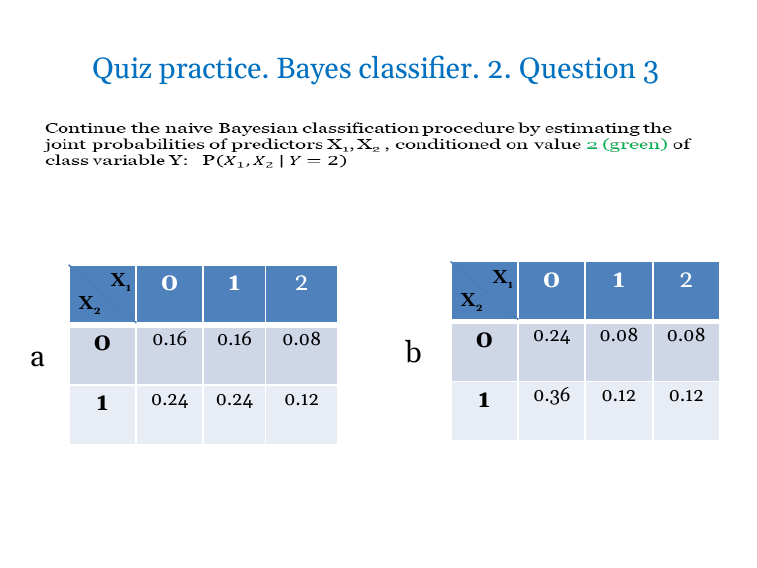

Quiz practice. Bayes classifier. 2. Question 3
#
X1
X1
|  | 0 | 1 | 2 |
| --- | --- | --- | --- |
| 0 | 0.24 | 0.08 | 0.08 |
| 1 | 0.36 | 0.12 | 0.12 |
|  | 0 | 1 | 2 |
| --- | --- | --- | --- |
| 0 | 0.16 | 0.16 | 0.08 |
| 1 | 0.24 | 0.24 | 0.12 |
X2
X2
b
a